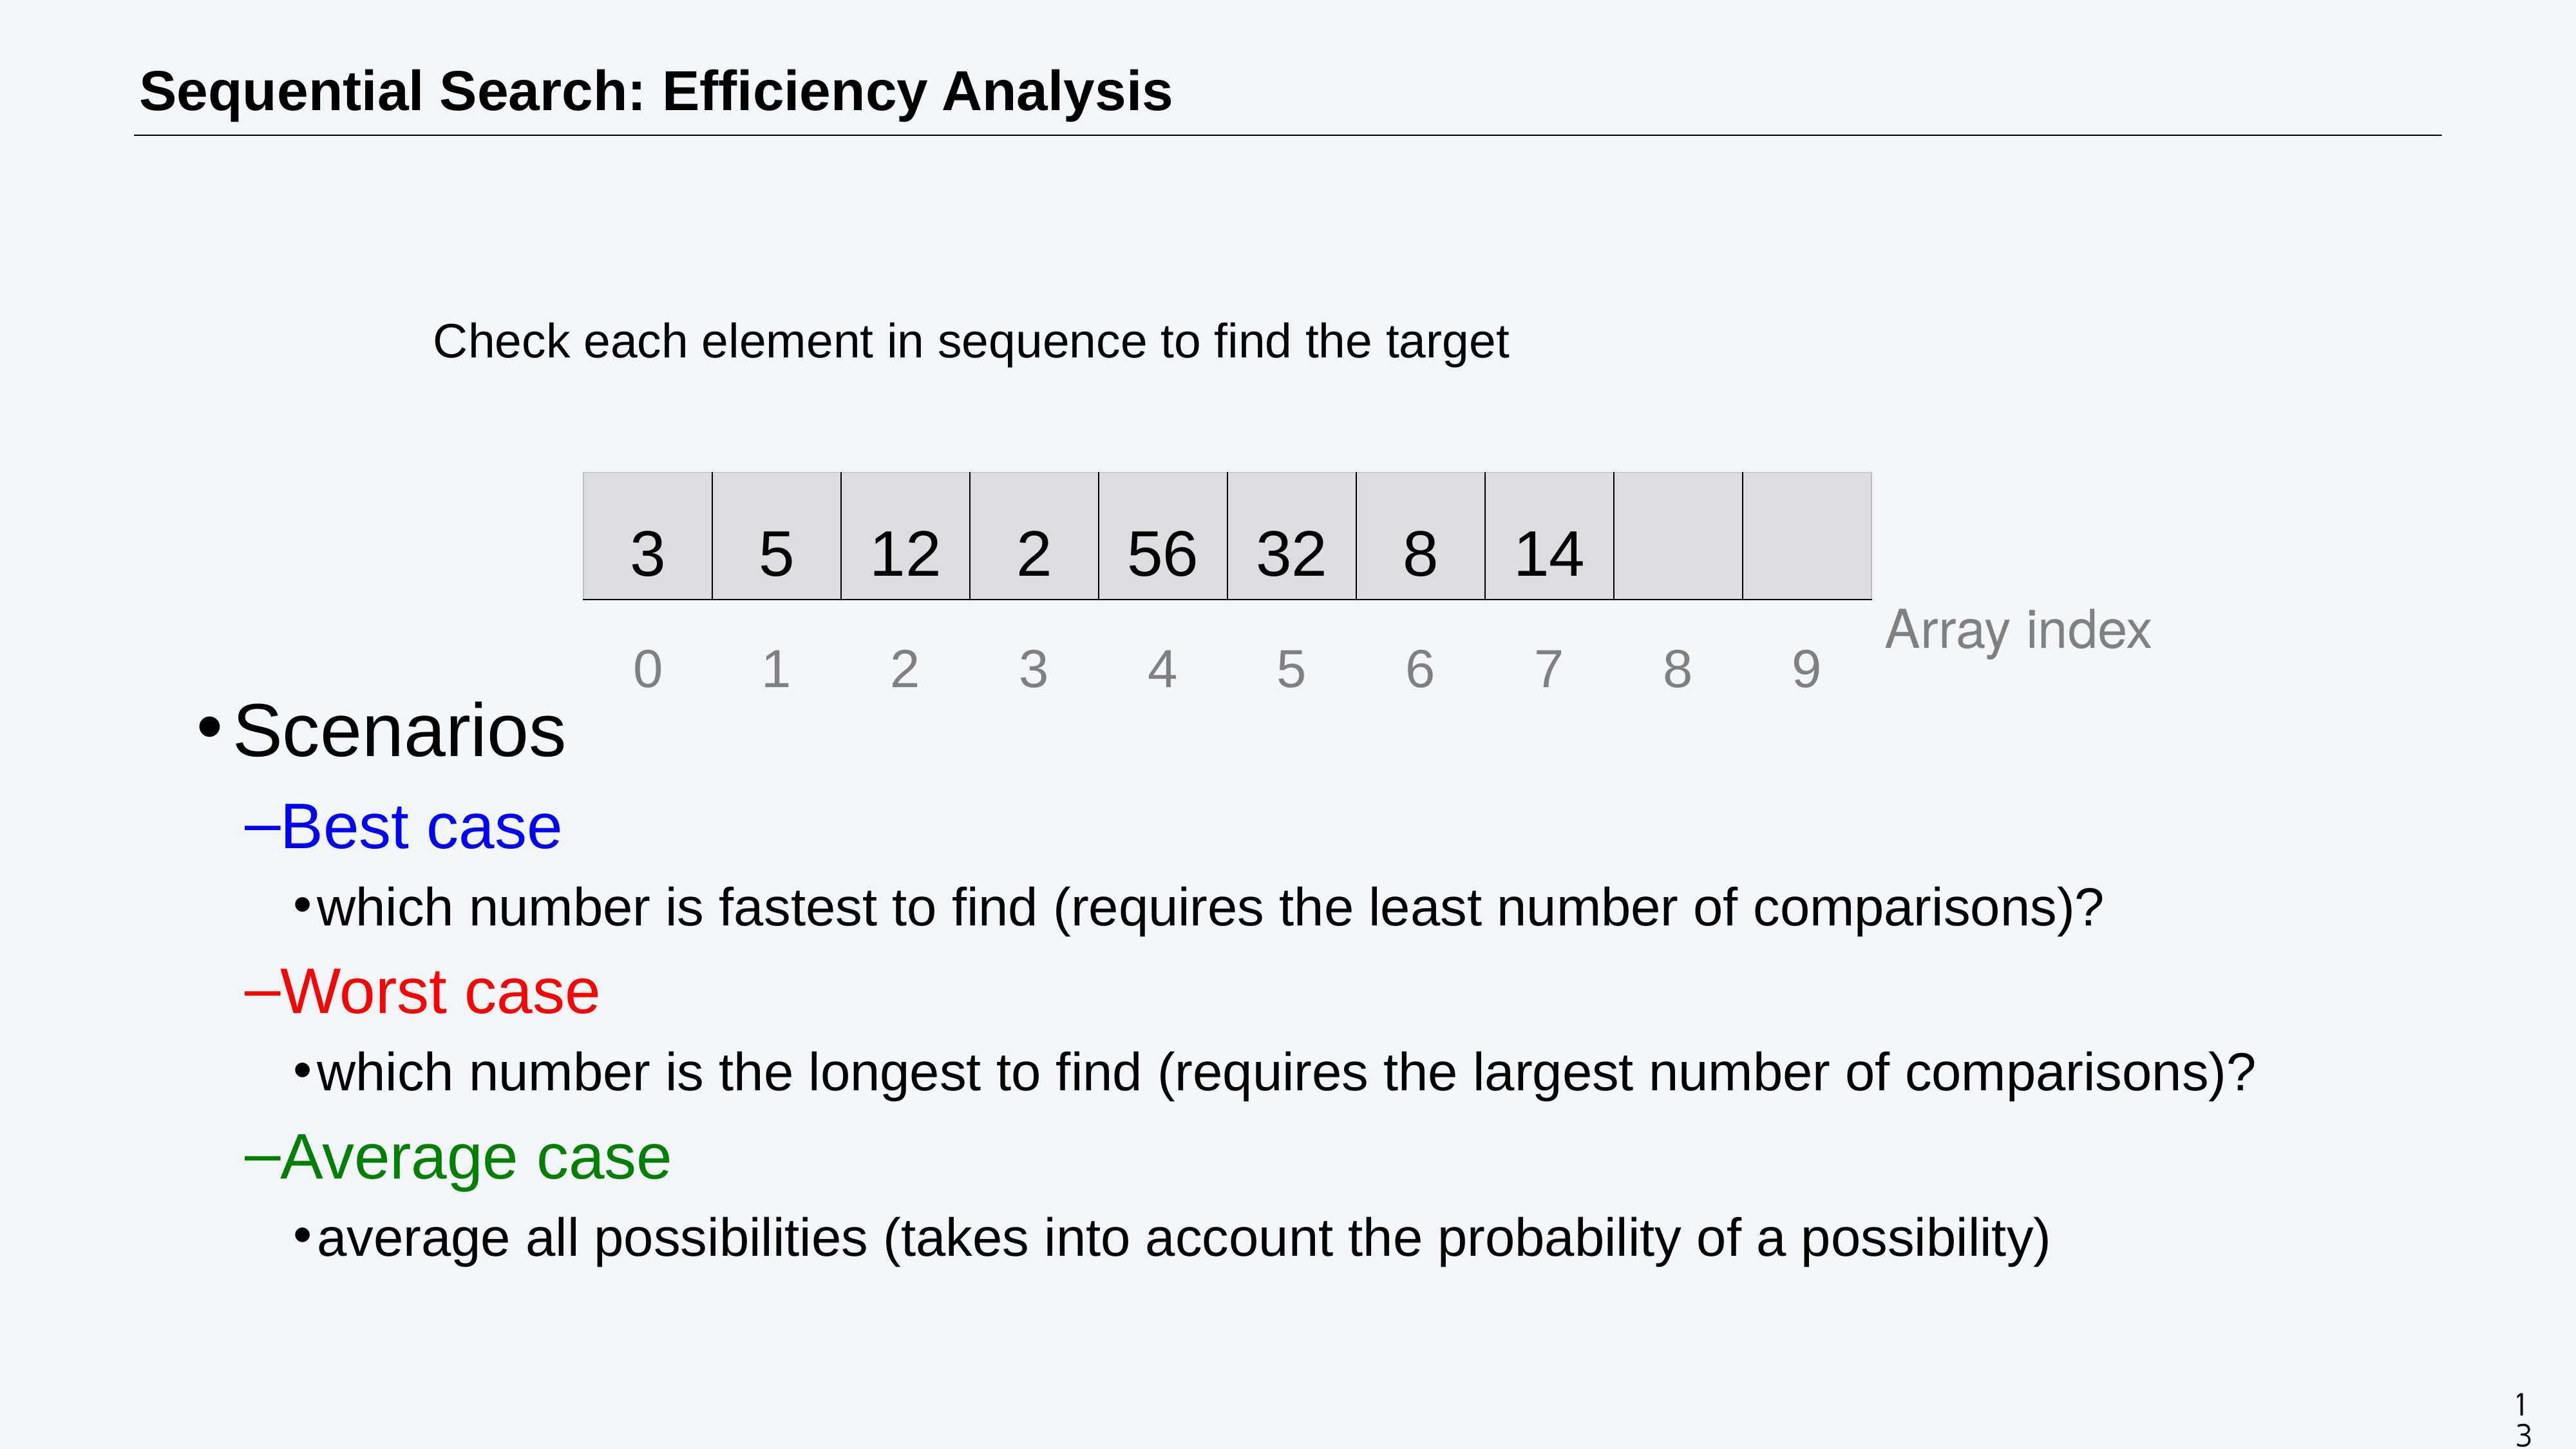

CS111: Centeno-Trees
# Sequential Search: Efficiency Analysis
Check each element in sequence to find the target
| 3 | 5 | 12 | 2 | 56 | 32 | 8 | 14 |  |  |
| --- | --- | --- | --- | --- | --- | --- | --- | --- | --- |
| 0 | 1 | 2 | 3 | 4 | 5 | 6 | 7 | 8 | 9 |
Array index
Scenarios
Best case
which number is fastest to find (requires the least number of comparisons)?
Worst case
which number is the longest to find (requires the largest number of comparisons)?
Average case
average all possibilities (takes into account the probability of a possibility)
13